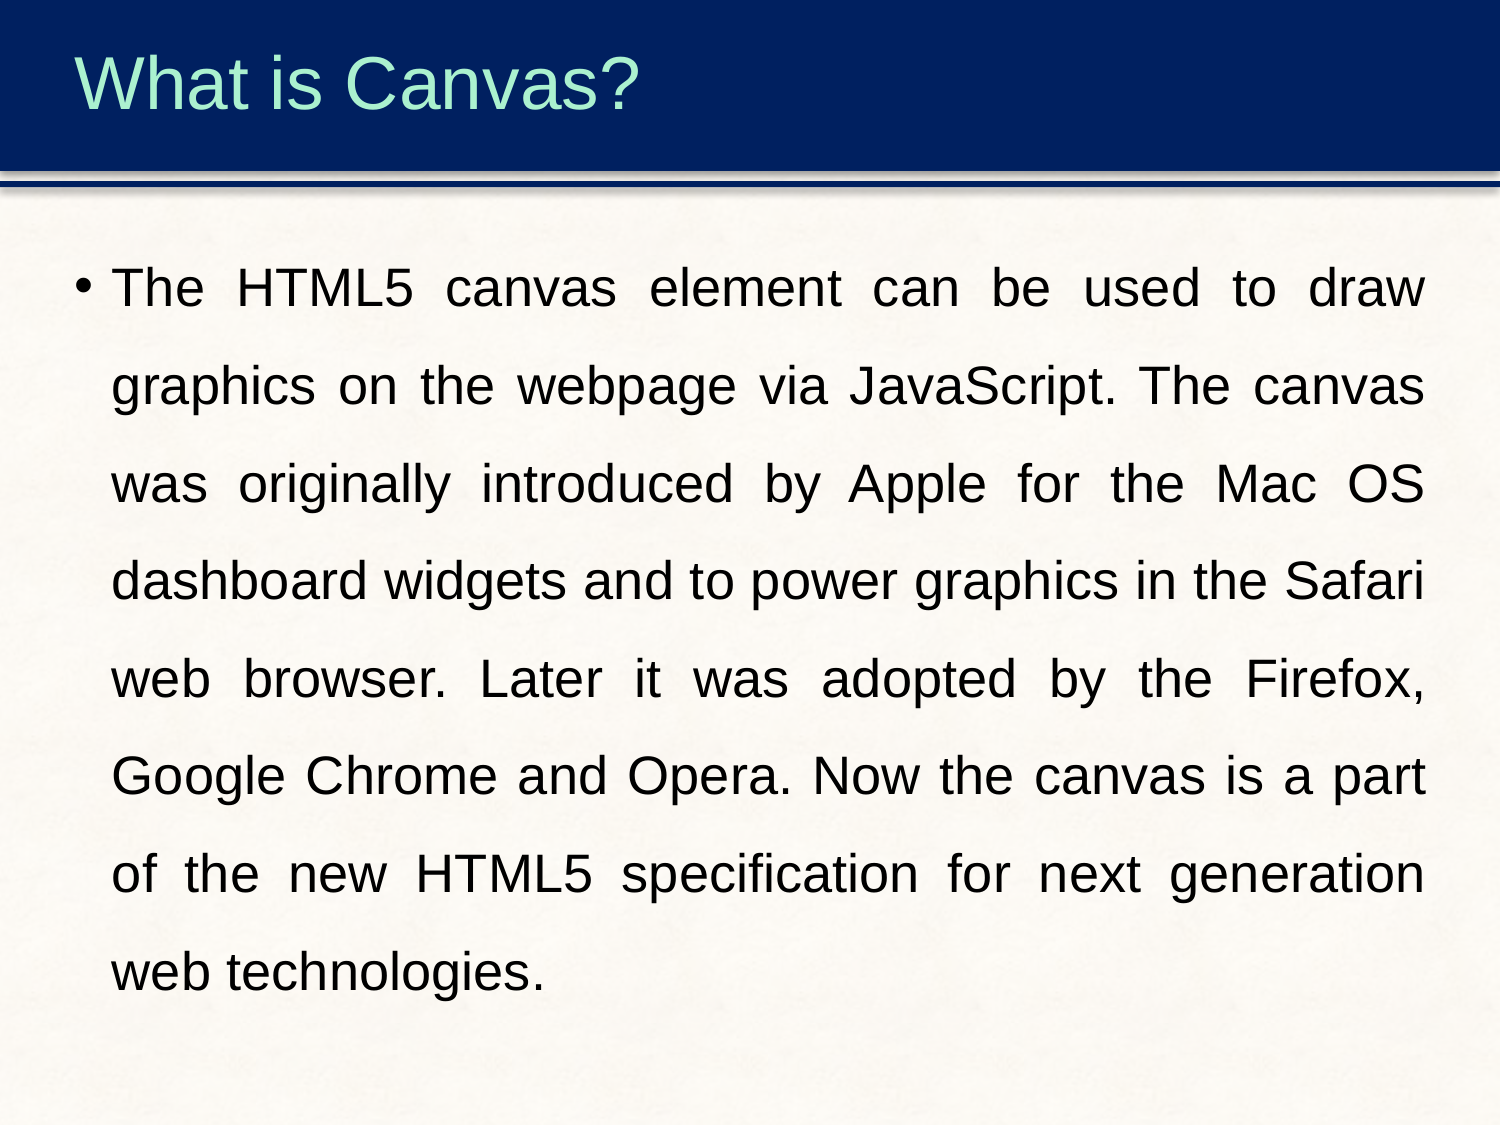

# What is Canvas?
The HTML5 canvas element can be used to draw graphics on the webpage via JavaScript. The canvas was originally introduced by Apple for the Mac OS dashboard widgets and to power graphics in the Safari web browser. Later it was adopted by the Firefox, Google Chrome and Opera. Now the canvas is a part of the new HTML5 specification for next generation web technologies.